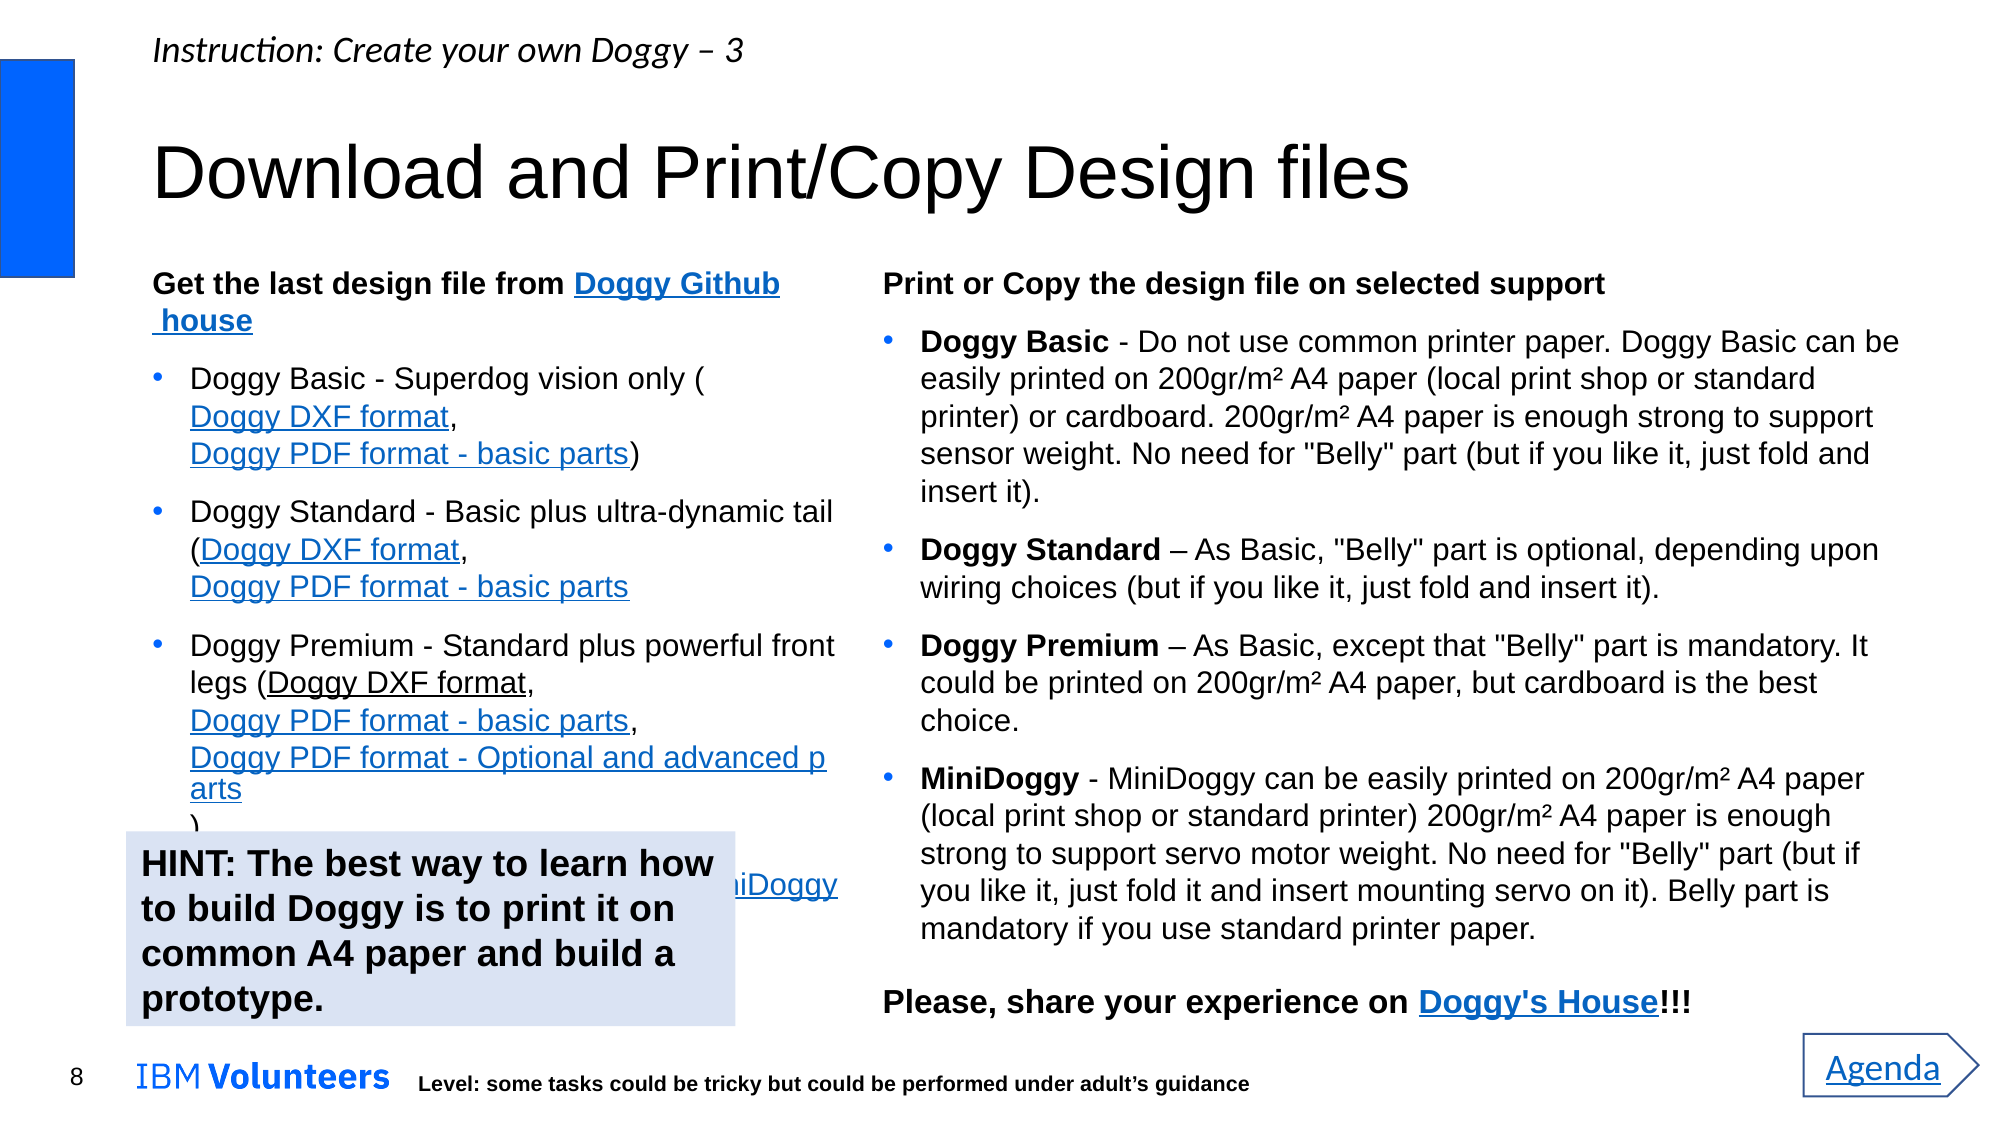

8
Instruction: Create your own Doggy – 3
# Download and Print/Copy Design files
Get the last design file from Doggy Github house
Doggy Basic - Superdog vision only (Doggy DXF format, Doggy PDF format - basic parts)
Doggy Standard - Basic plus ultra-dynamic tail (Doggy DXF format, Doggy PDF format - basic parts
Doggy Premium - Standard plus powerful front legs (Doggy DXF format, Doggy PDF format - basic parts, Doggy PDF format - Optional and advanced parts)
MiniDoggy - ultra-dynamic tail only (MiniDoggy DXF format, MiniDoggy PDF format)
Print or Copy the design file on selected support
Doggy Basic - Do not use common printer paper. Doggy Basic can be easily printed on 200gr/m² A4 paper (local print shop or standard printer) or cardboard. 200gr/m² A4 paper is enough strong to support sensor weight. No need for "Belly" part (but if you like it, just fold and insert it).
Doggy Standard – As Basic, "Belly" part is optional, depending upon wiring choices (but if you like it, just fold and insert it).
Doggy Premium – As Basic, except that "Belly" part is mandatory. It could be printed on 200gr/m² A4 paper, but cardboard is the best choice.
MiniDoggy - MiniDoggy can be easily printed on 200gr/m² A4 paper (local print shop or standard printer) 200gr/m² A4 paper is enough strong to support servo motor weight. No need for "Belly" part (but if you like it, just fold it and insert mounting servo on it). Belly part is mandatory if you use standard printer paper.
HINT: The best way to learn how to build Doggy is to print it on common A4 paper and build a prototype.
Please, share your experience on Doggy's House!!!
Agenda
Level: some tasks could be tricky but could be performed under adult’s guidance